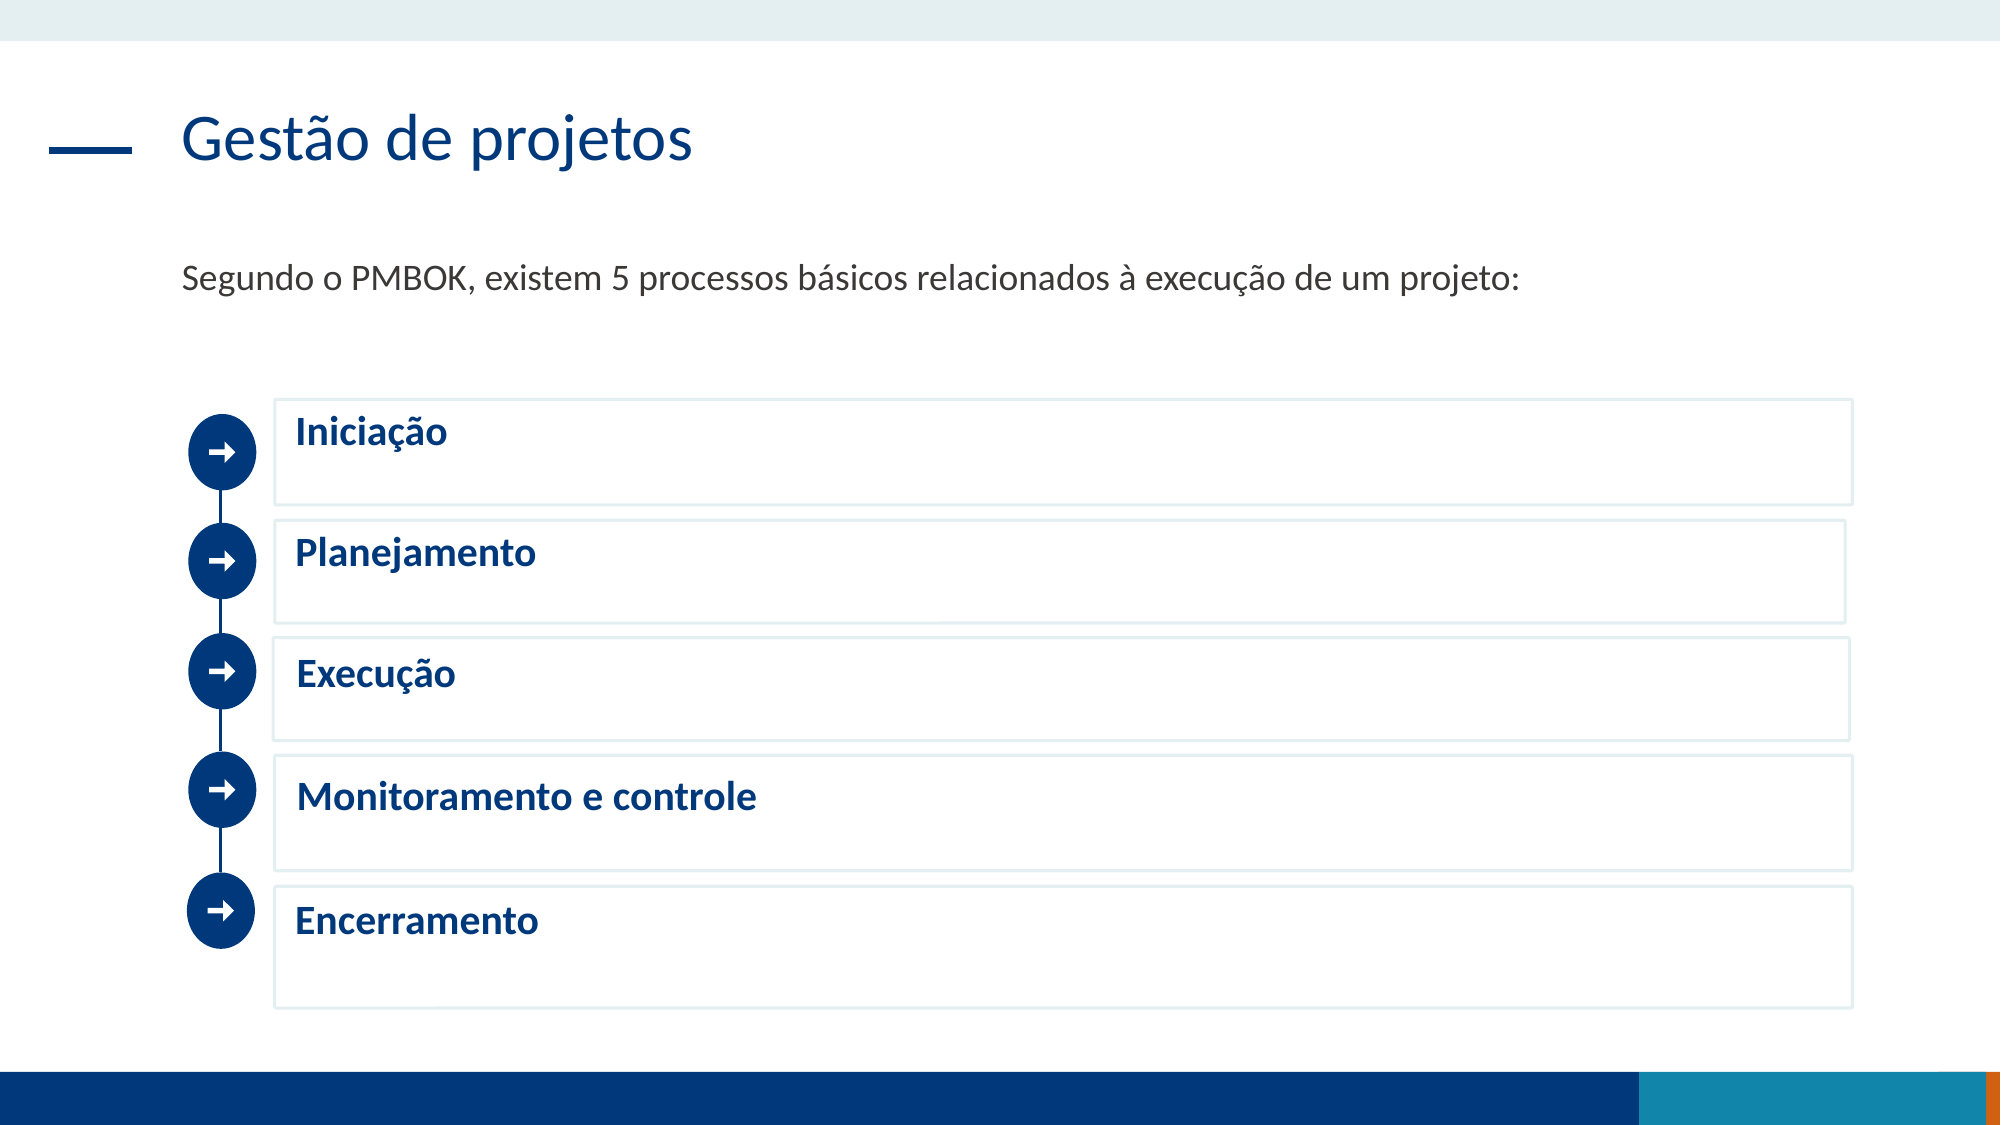

Gestão de projetos
Segundo o PMBOK, existem 5 processos básicos relacionados à execução de um projeto:
Iniciação

Planejamento

Execução

Monitoramento e controle

Encerramento